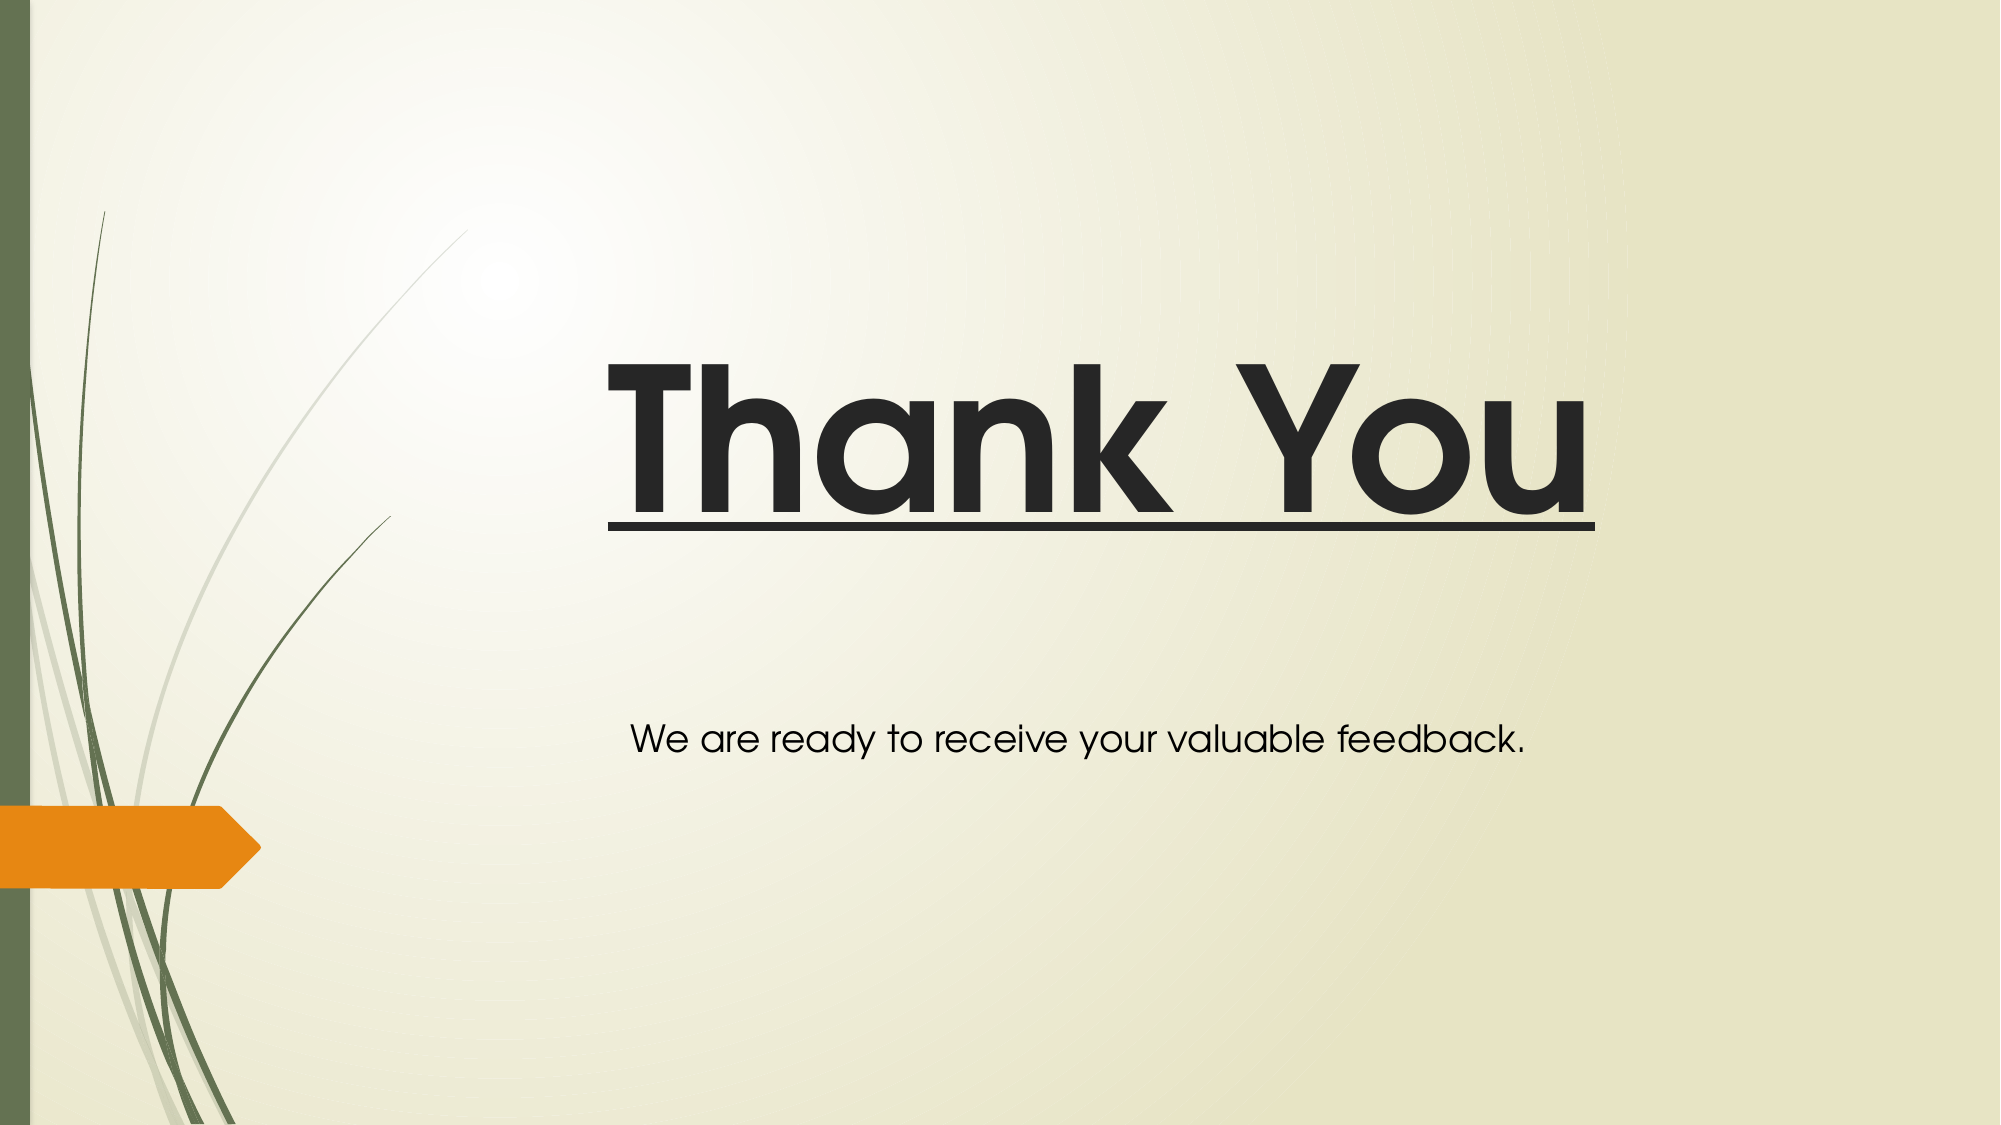

# Thank You
We are ready to receive your valuable feedback.